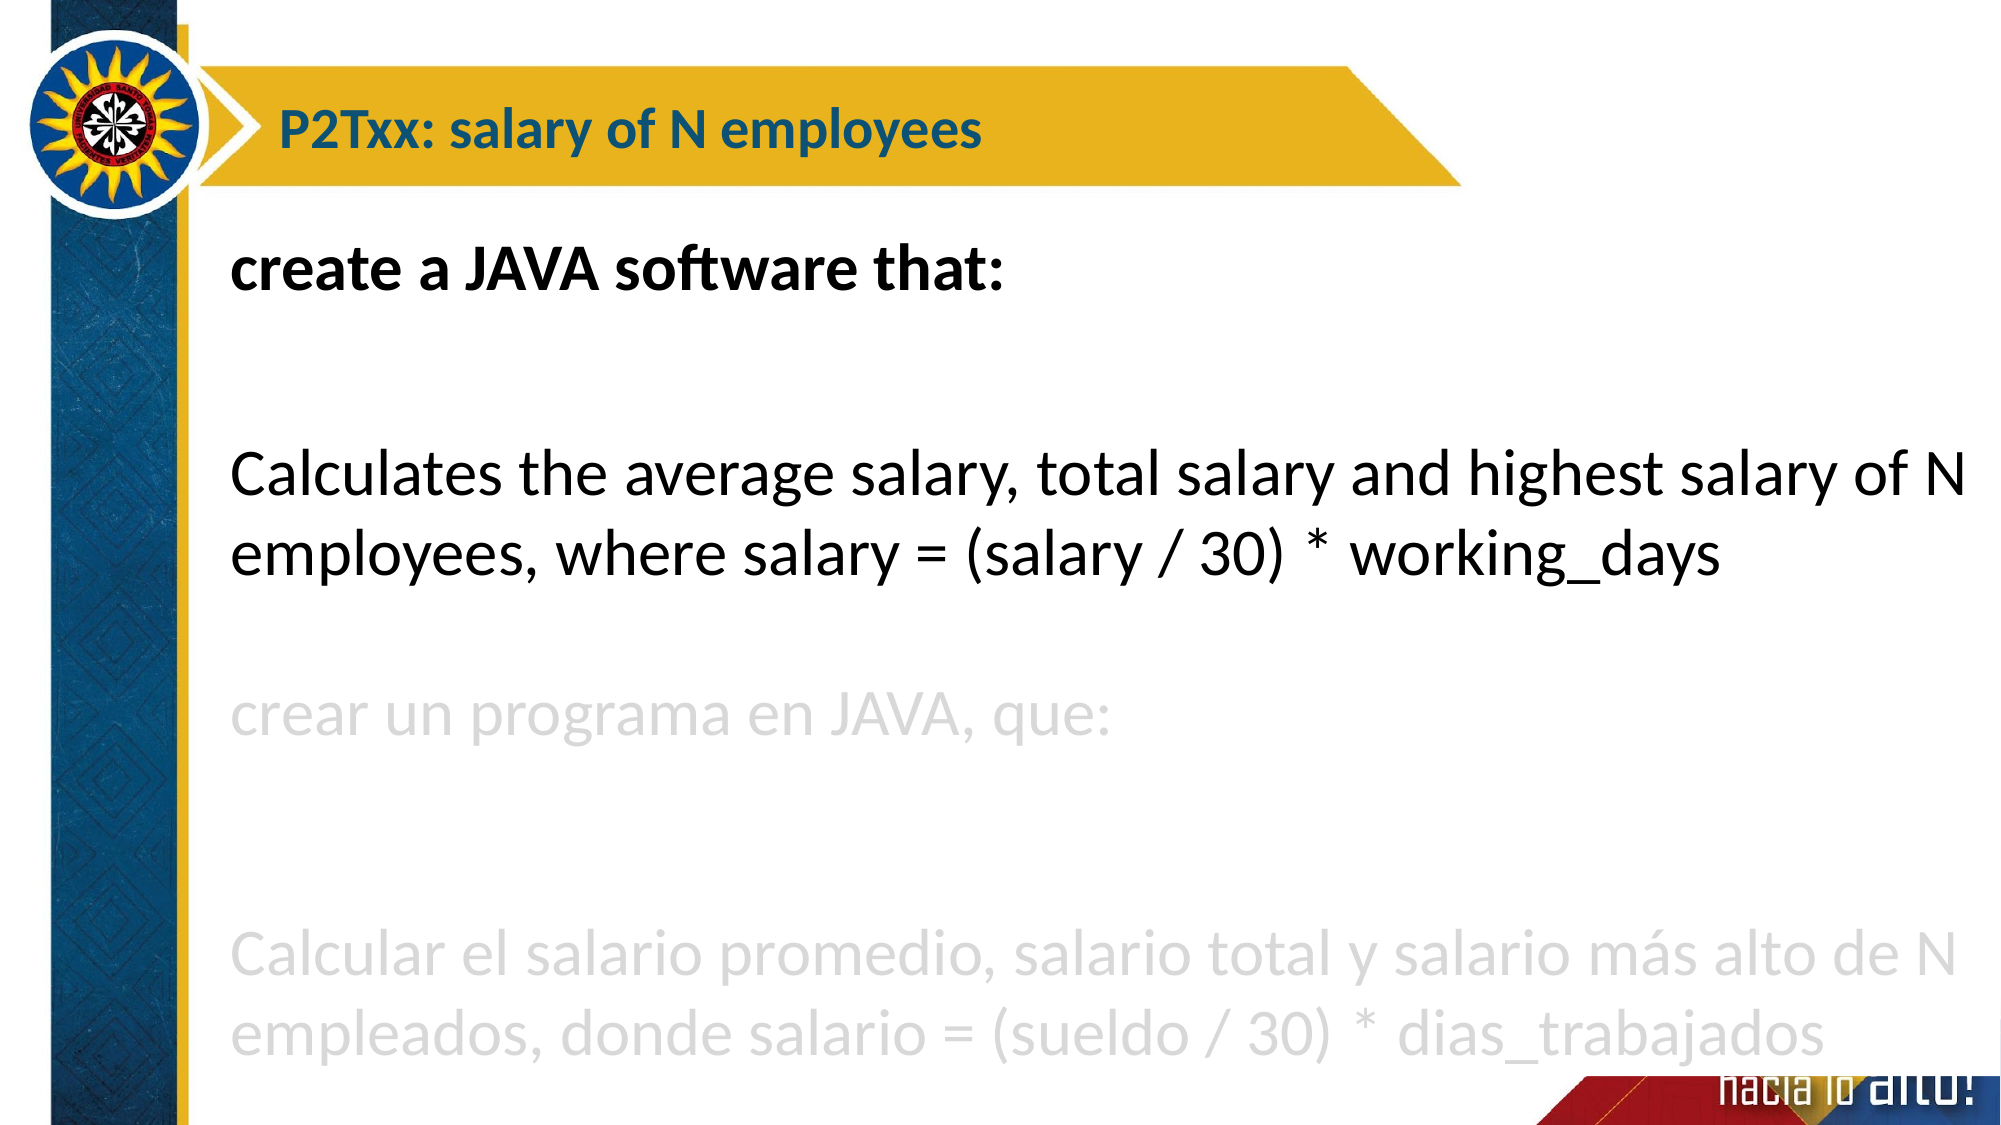

P2Txx: salary of N employees
create a JAVA software that:

Calculates the average salary, total salary and highest salary of N employees, where salary = (salary / 30) * working_days

crear un programa en JAVA, que:

Calcular el salario promedio, salario total y salario más alto de N empleados, donde salario = (sueldo / 30) * dias_trabajados